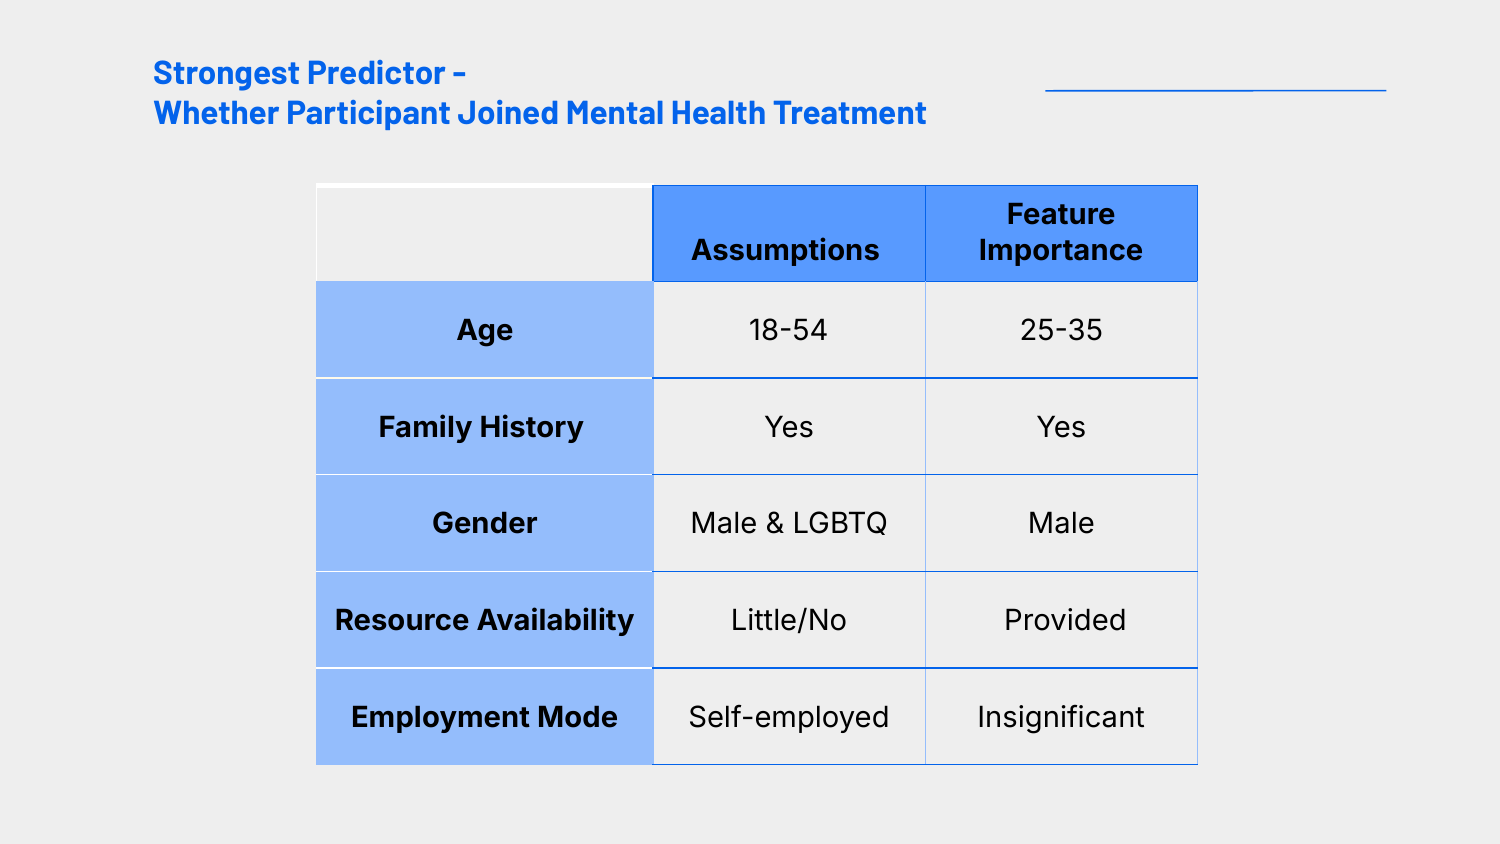

# Strongest Predictor -
Whether Participant Joined Mental Health Treatment
|  | Assumptions | Feature Importance |
| --- | --- | --- |
| Age | 18-54 | 25-35 |
| Family History | Yes | Yes |
| Gender | Male & LGBTQ | Male |
| Resource Availability | Little/No | Provided |
| Employment Mode | Self-employed | Insignificant |